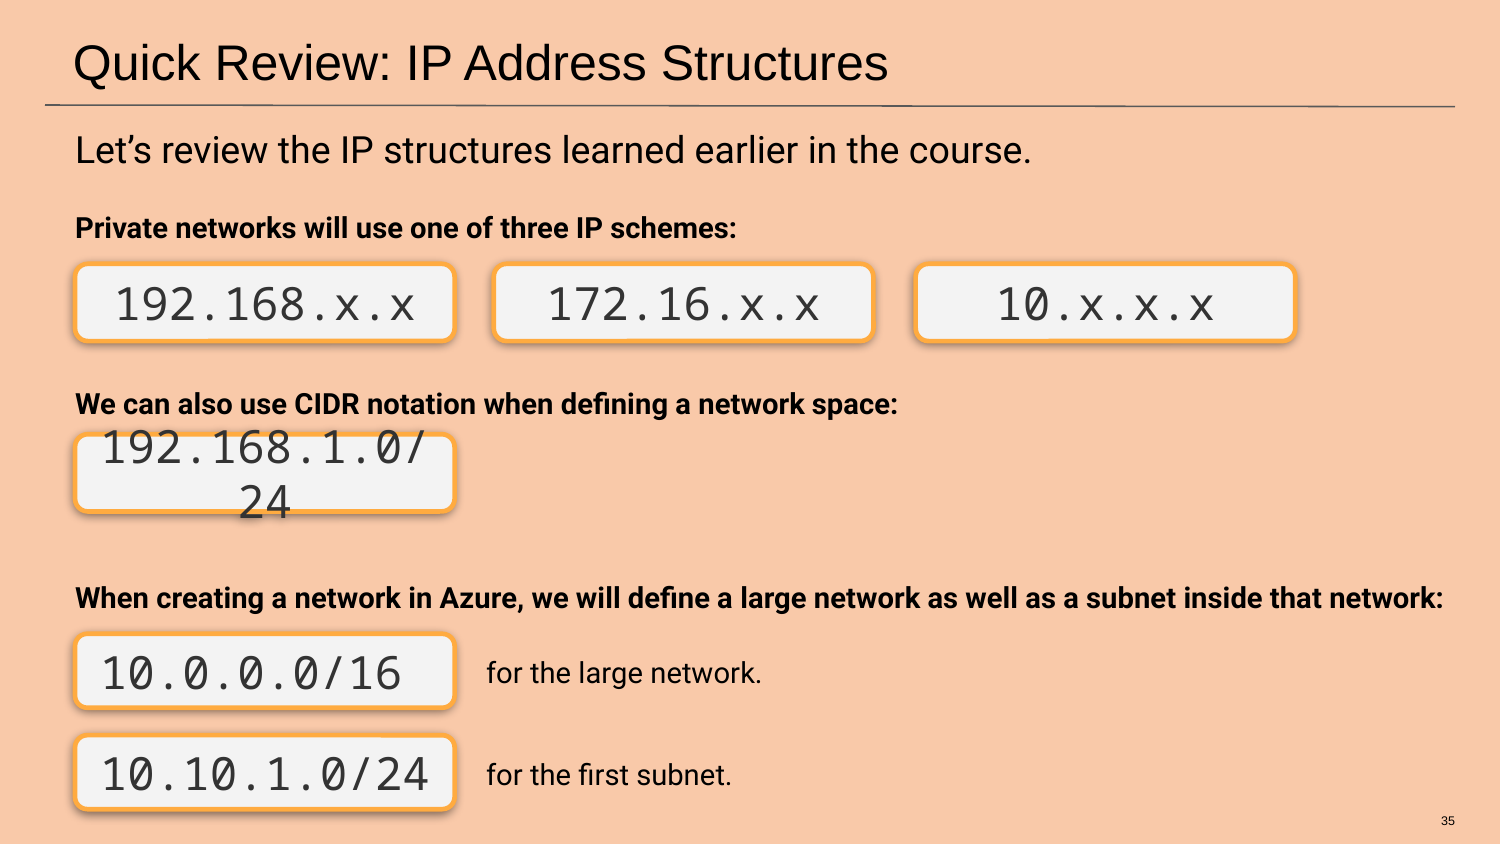

# Quick Review: IP Address Structures
Let’s review the IP structures learned earlier in the course.
Private networks will use one of three IP schemes:
192.168.x.x
172.16.x.x
10.x.x.x
We can also use CIDR notation when defining a network space:
192.168.1.0/24
When creating a network in Azure, we will define a large network as well as a subnet inside that network:
10.0.0.0/16
for the large network.
10.10.1.0/24
for the first subnet.

35